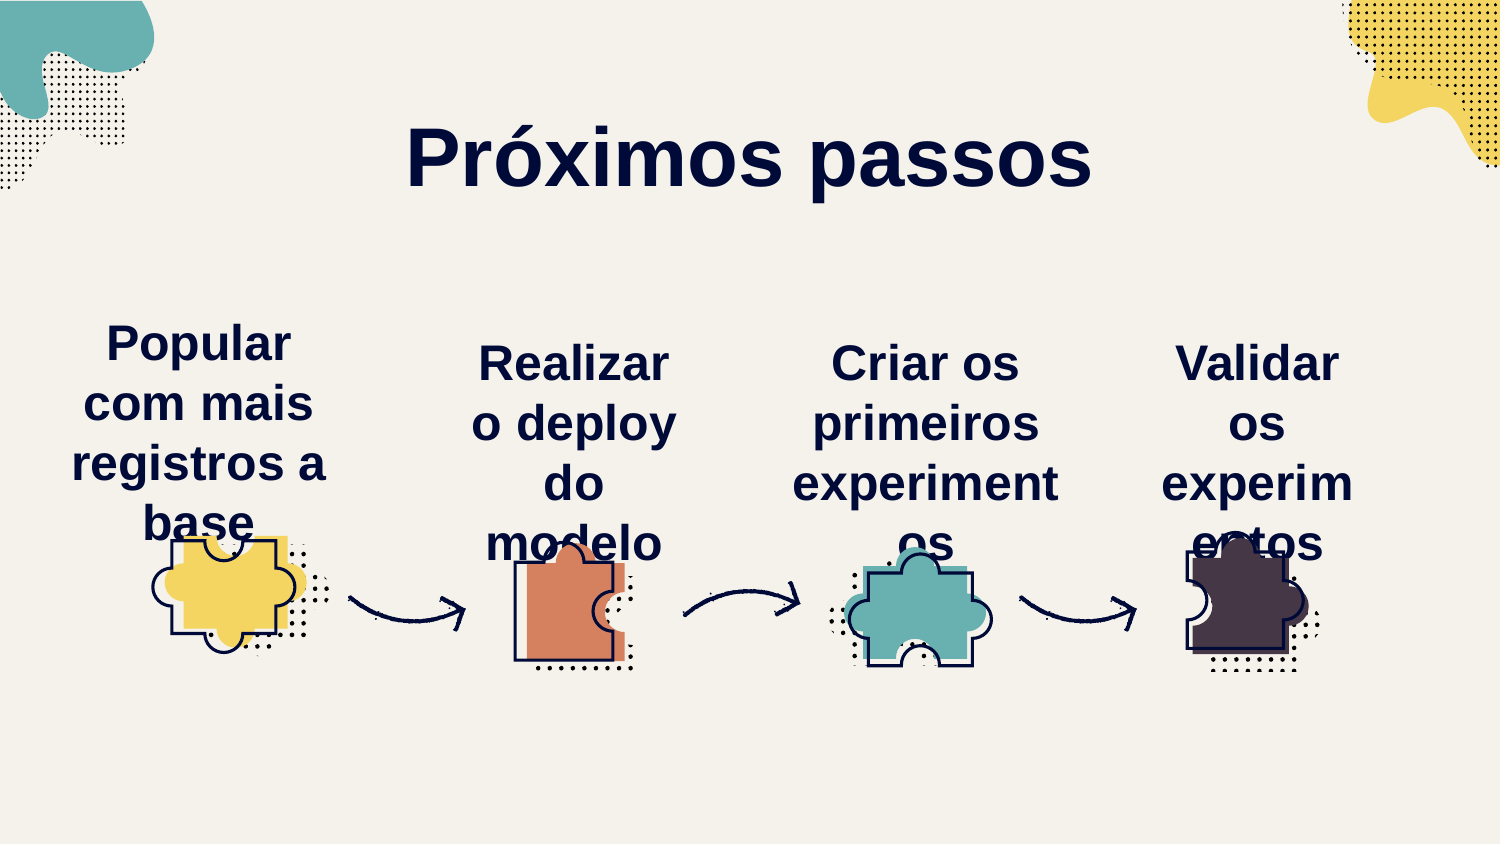

# Próximos passos
Popular com mais registros a base
Realizar o deploy do modelo
Criar os primeiros experimentos
Validar os experimentos